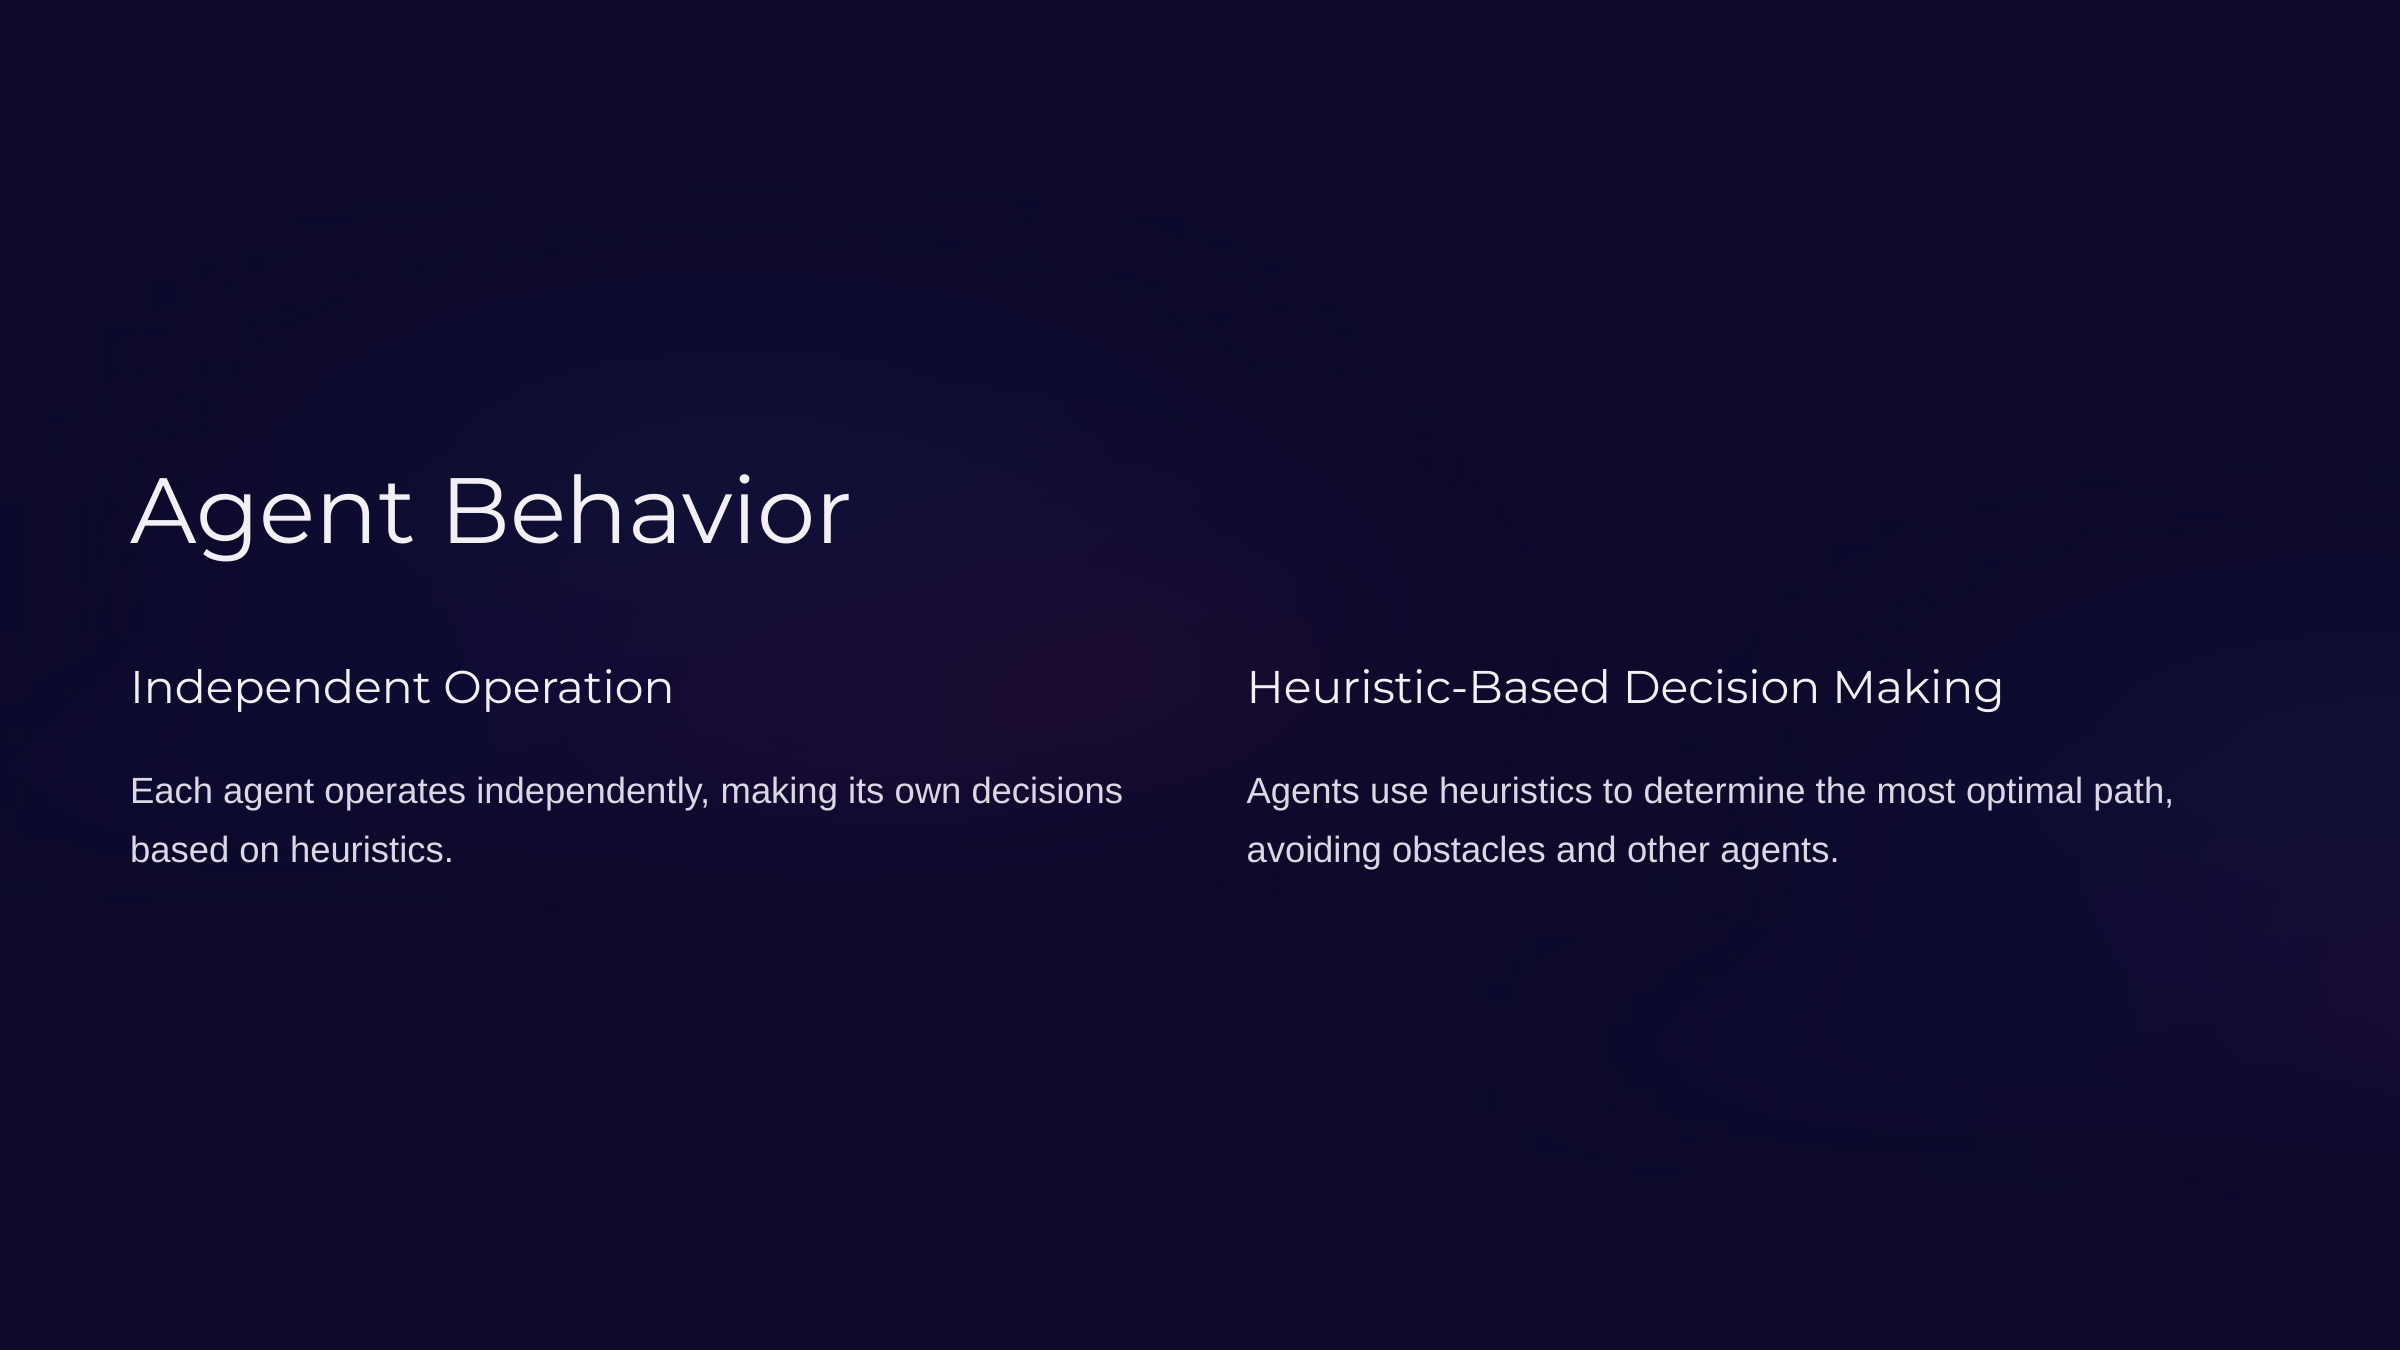

Agent Behavior
Independent Operation
Heuristic-Based Decision Making
Each agent operates independently, making its own decisions based on heuristics.
Agents use heuristics to determine the most optimal path, avoiding obstacles and other agents.